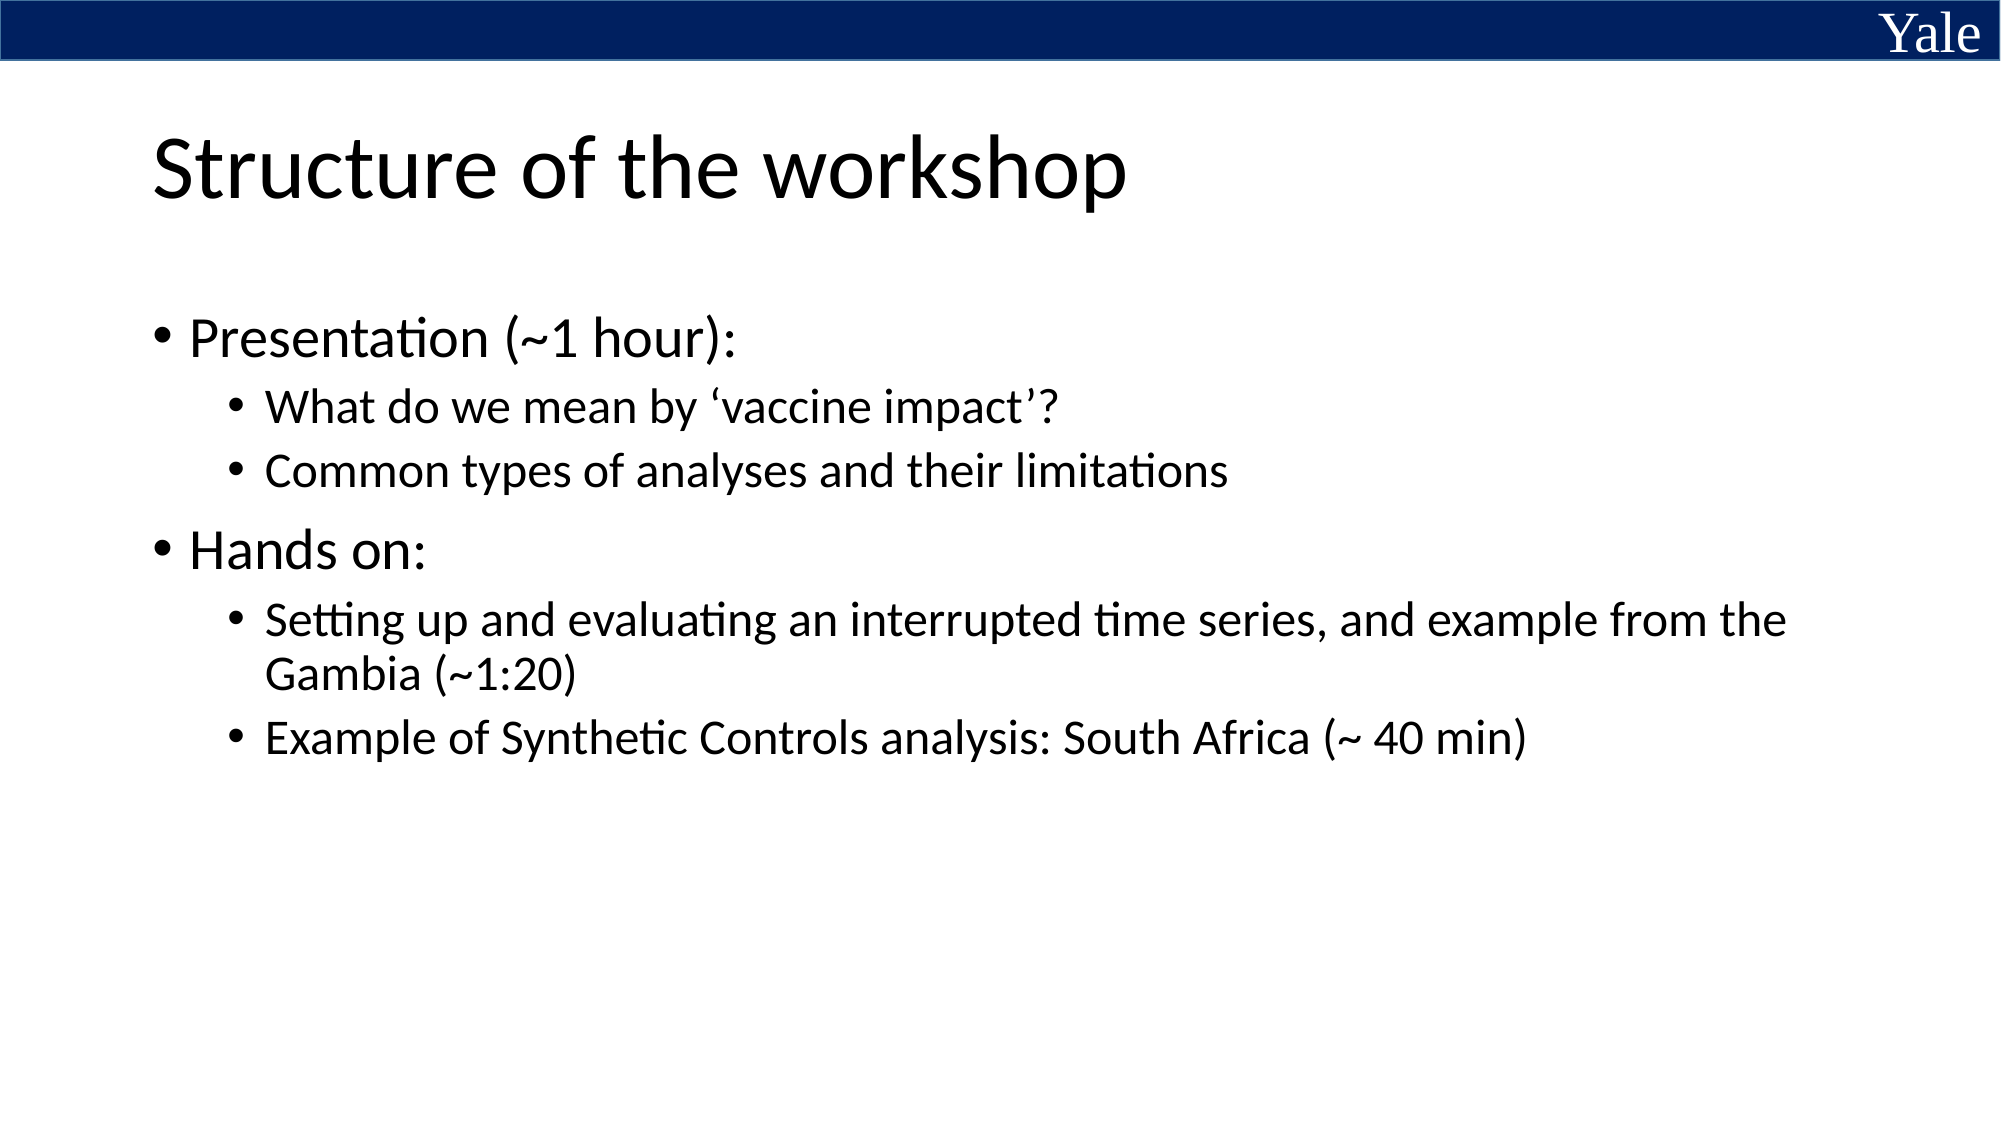

# Structure of the workshop
Presentation (~1 hour):
What do we mean by ‘vaccine impact’?
Common types of analyses and their limitations
Hands on:
Setting up and evaluating an interrupted time series, and example from the Gambia (~1:20)
Example of Synthetic Controls analysis: South Africa (~ 40 min)